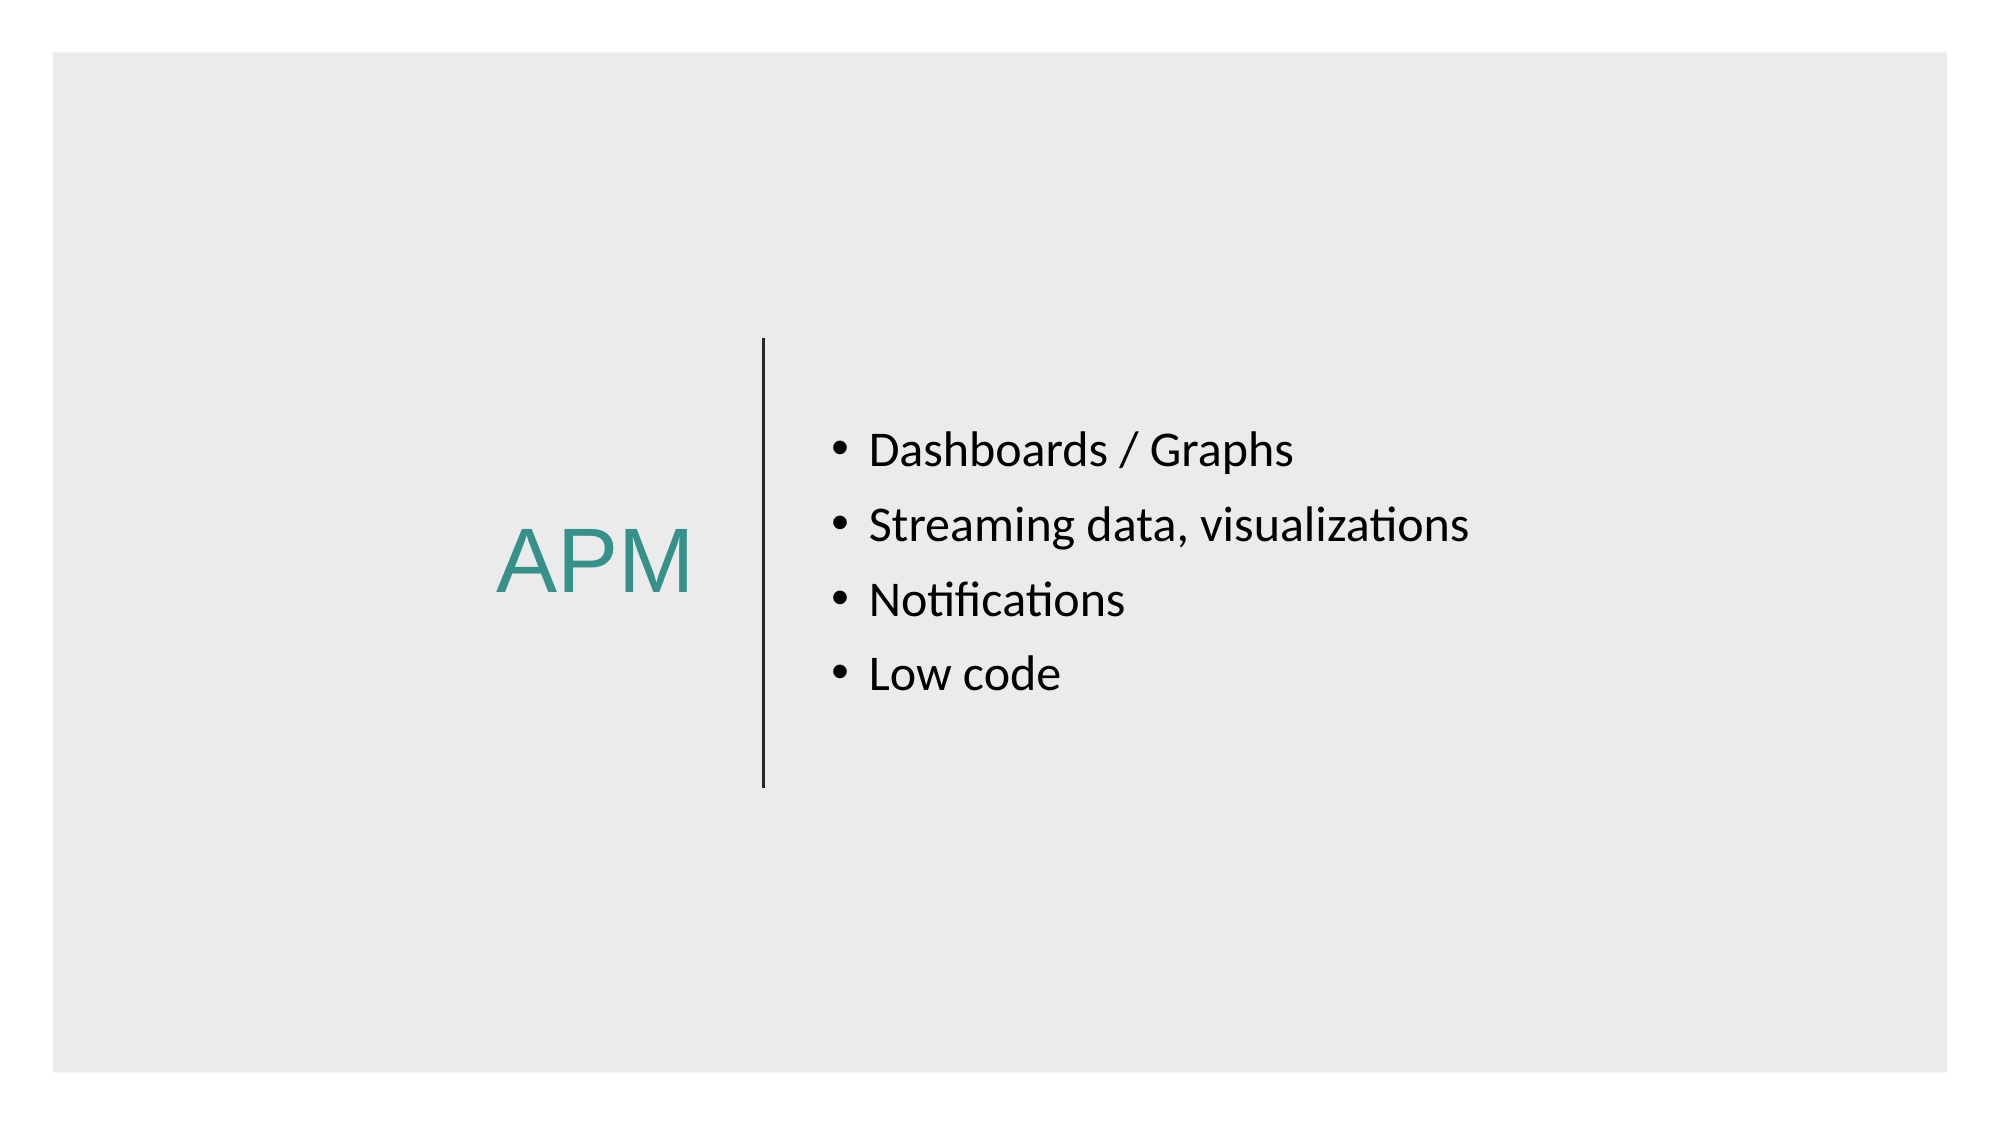

# APM
Dashboards / Graphs
Streaming data, visualizations
Notifications
Low code